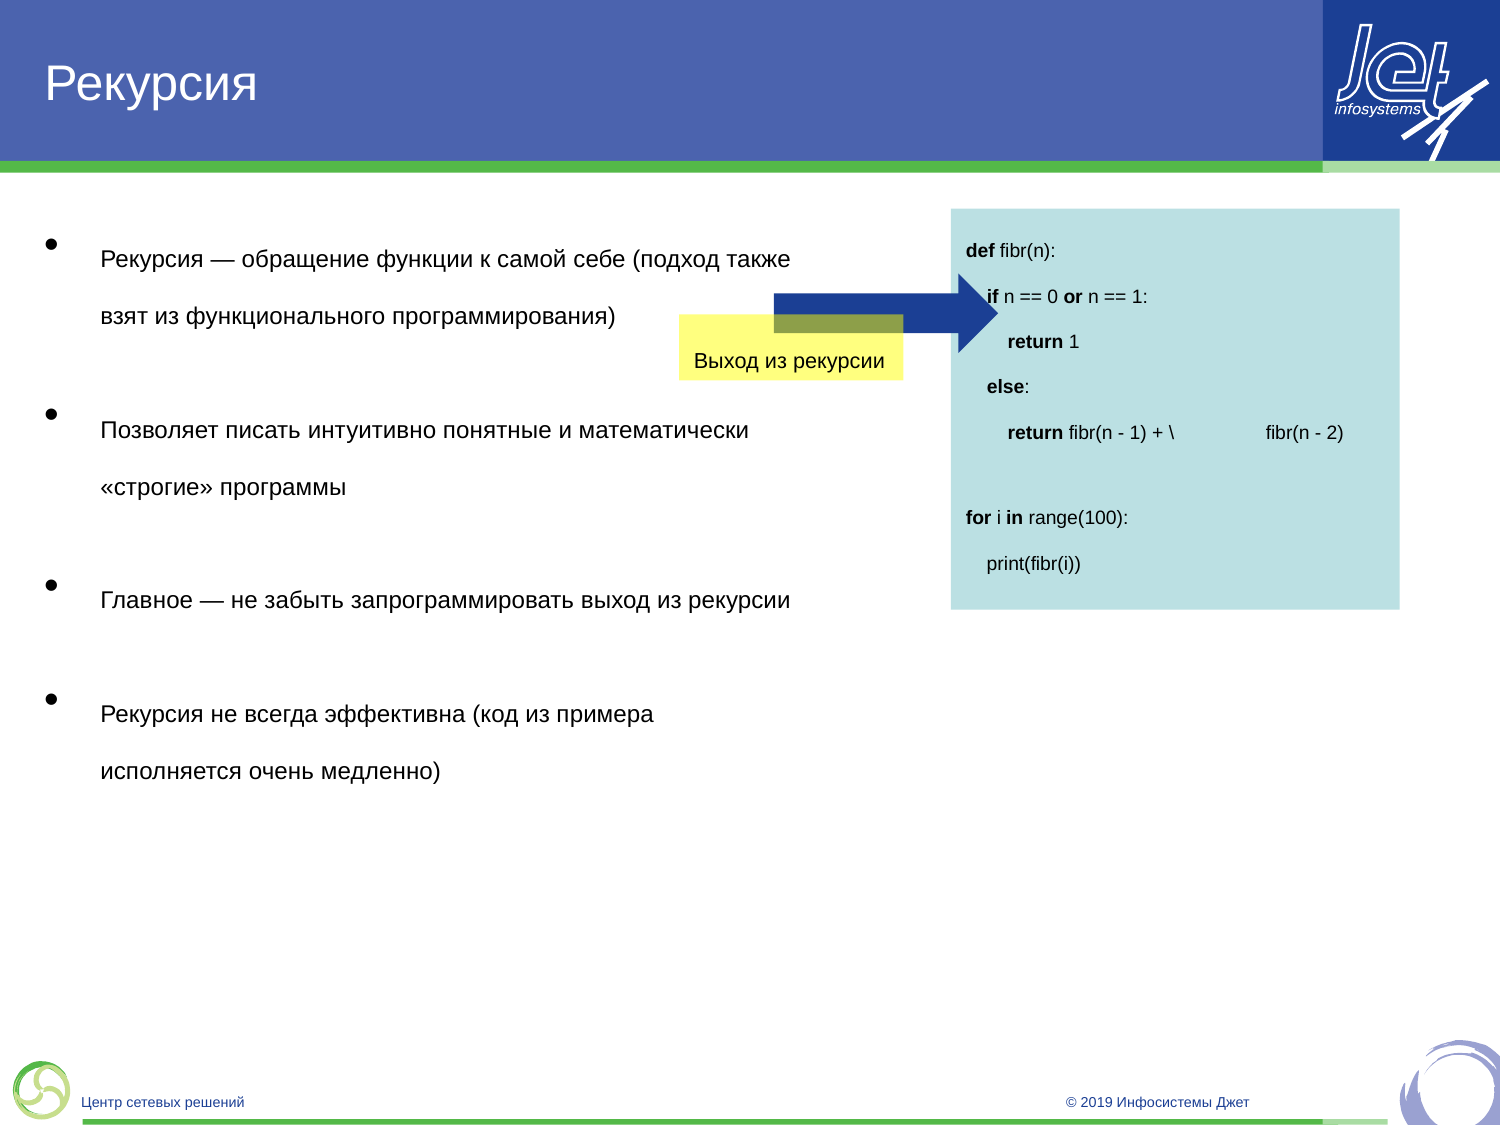

# Рекурсия
Рекурсия — обращение функции к самой себе (подход также взят из функционального программирования)

Позволяет писать интуитивно понятные и математически «строгие» программы

Главное — не забыть запрограммировать выход из рекурсии

Рекурсия не всегда эффективна (код из примера исполняется очень медленно)

def fibr(n):
    if n == 0 or n == 1:
        return 1
    else:
        return fibr(n - 1) + \ 	fibr(n - 2)
for i in range(100):
    print(fibr(i))

Выход из рекурсии